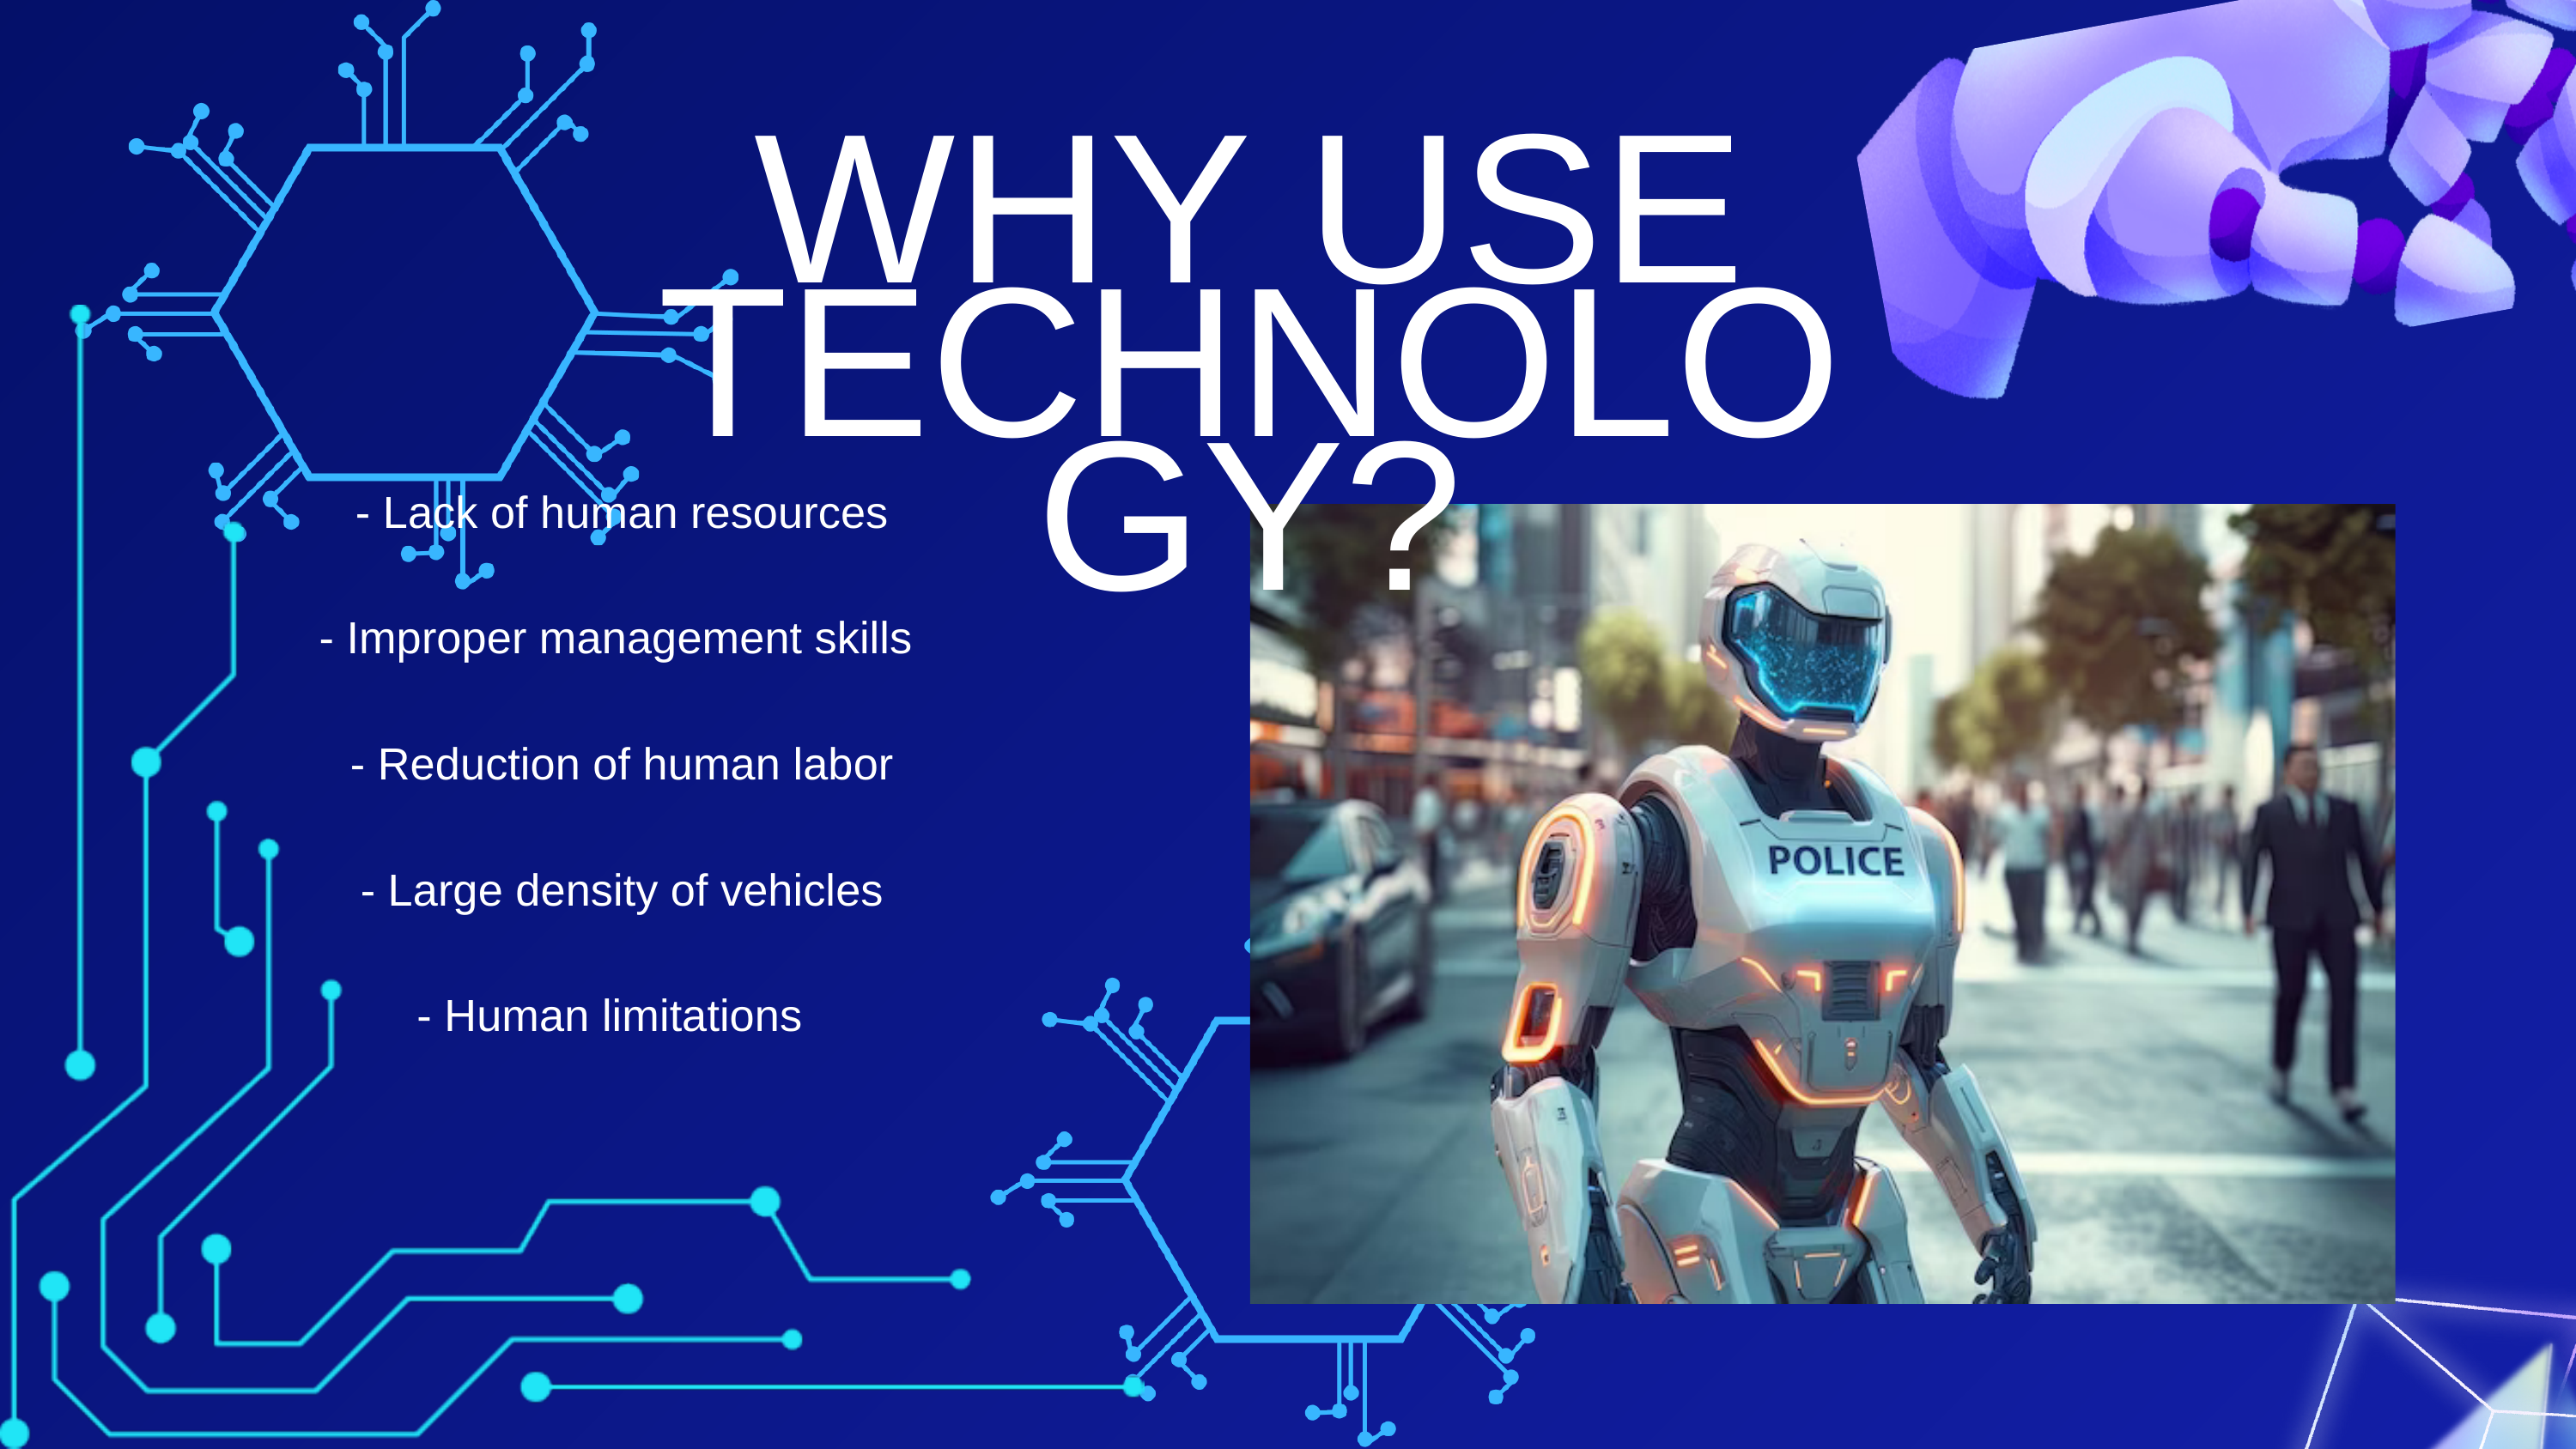

WHY USE TECHNOLOGY?

- Lack of human resources

- Improper management skills

- Reduction of human labor

- Large density of vehicles

- Human limitations